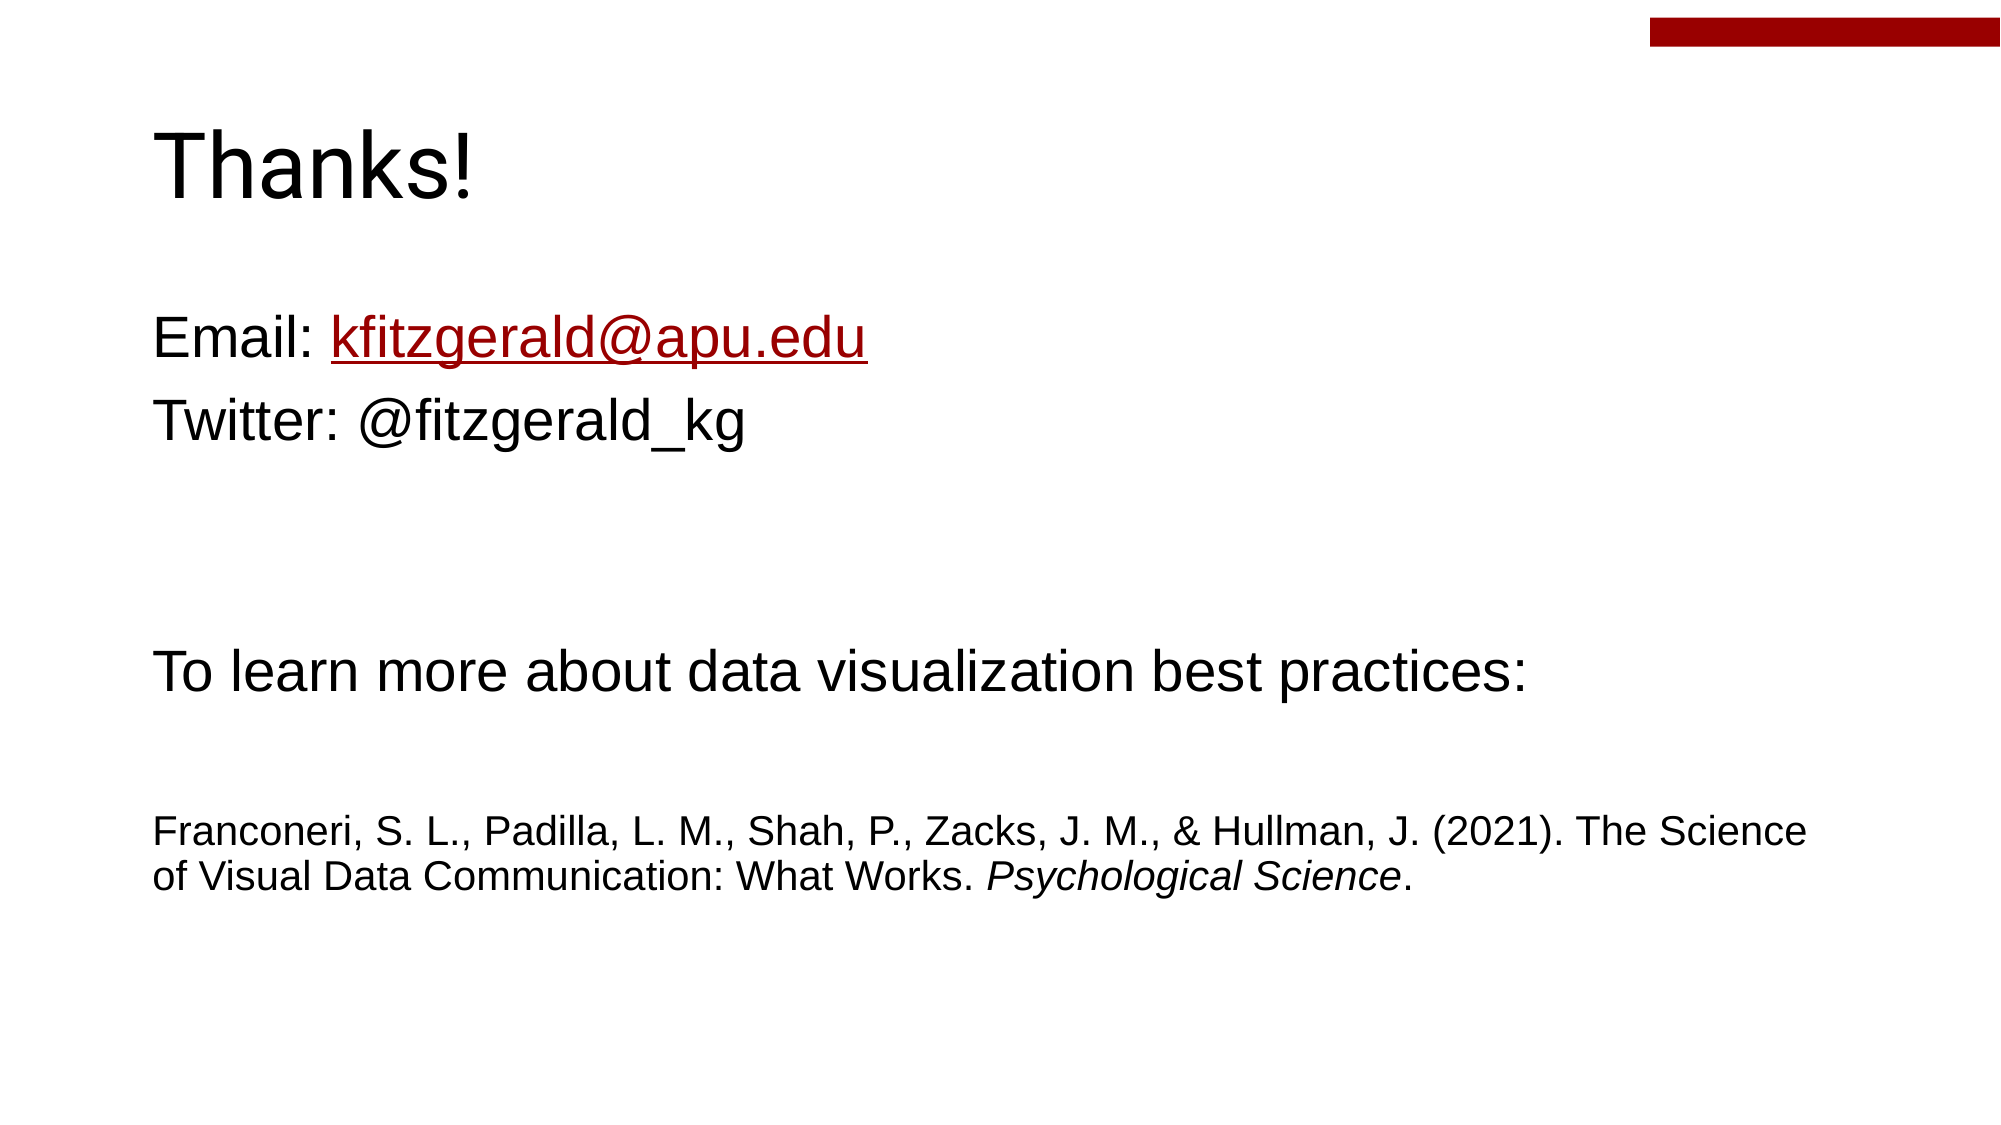

# Thanks!
Email: kfitzgerald@apu.edu
Twitter: @fitzgerald_kg

To learn more about data visualization best practices:

Franconeri, S. L., Padilla, L. M., Shah, P., Zacks, J. M., & Hullman, J. (2021). The Science of Visual Data Communication: What Works. Psychological Science.